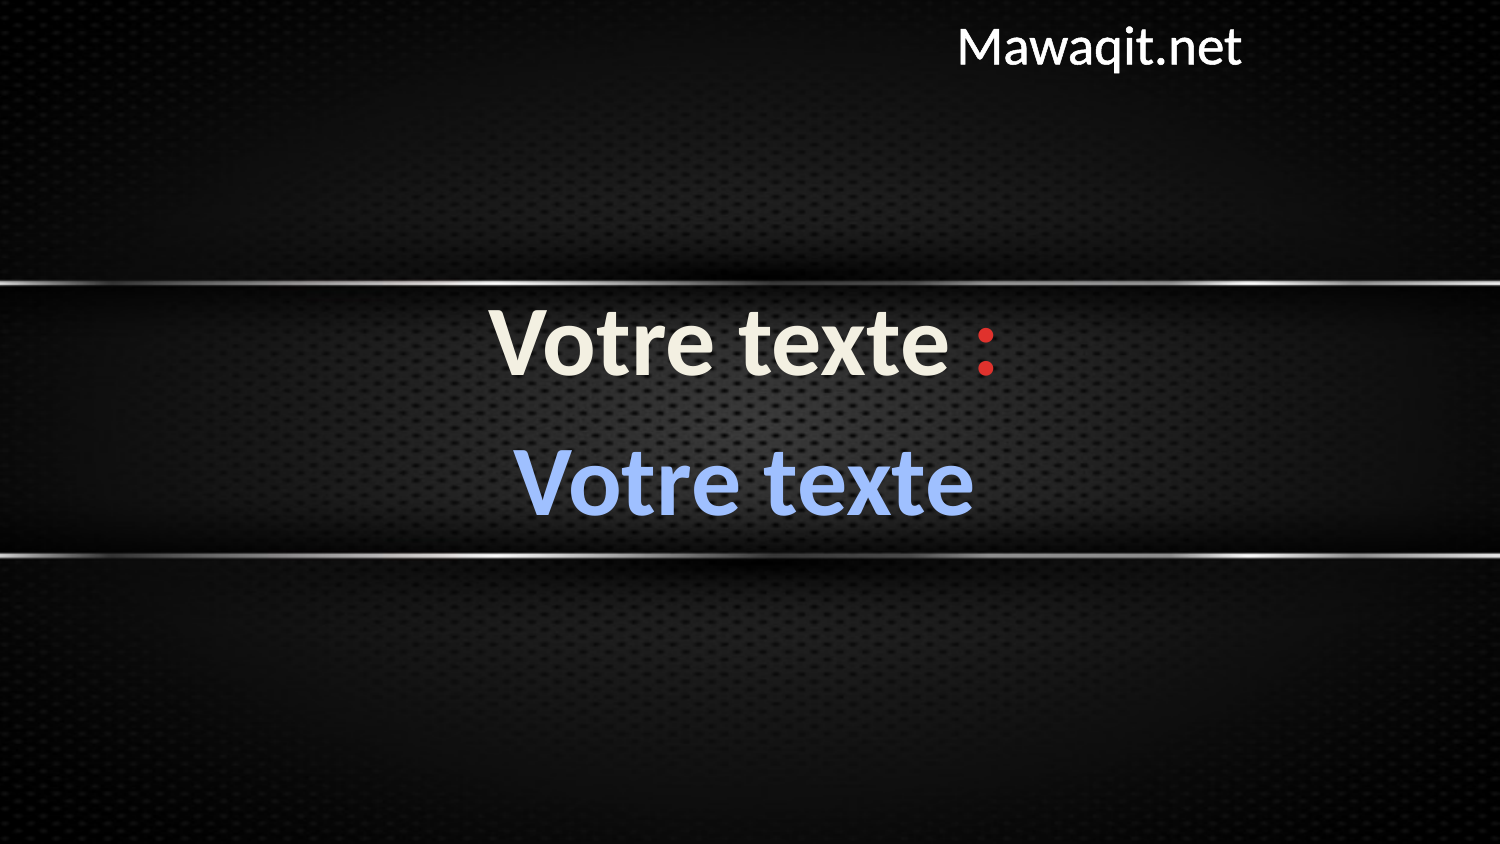

# Mawaqit.net
Votre texte :
Votre texte